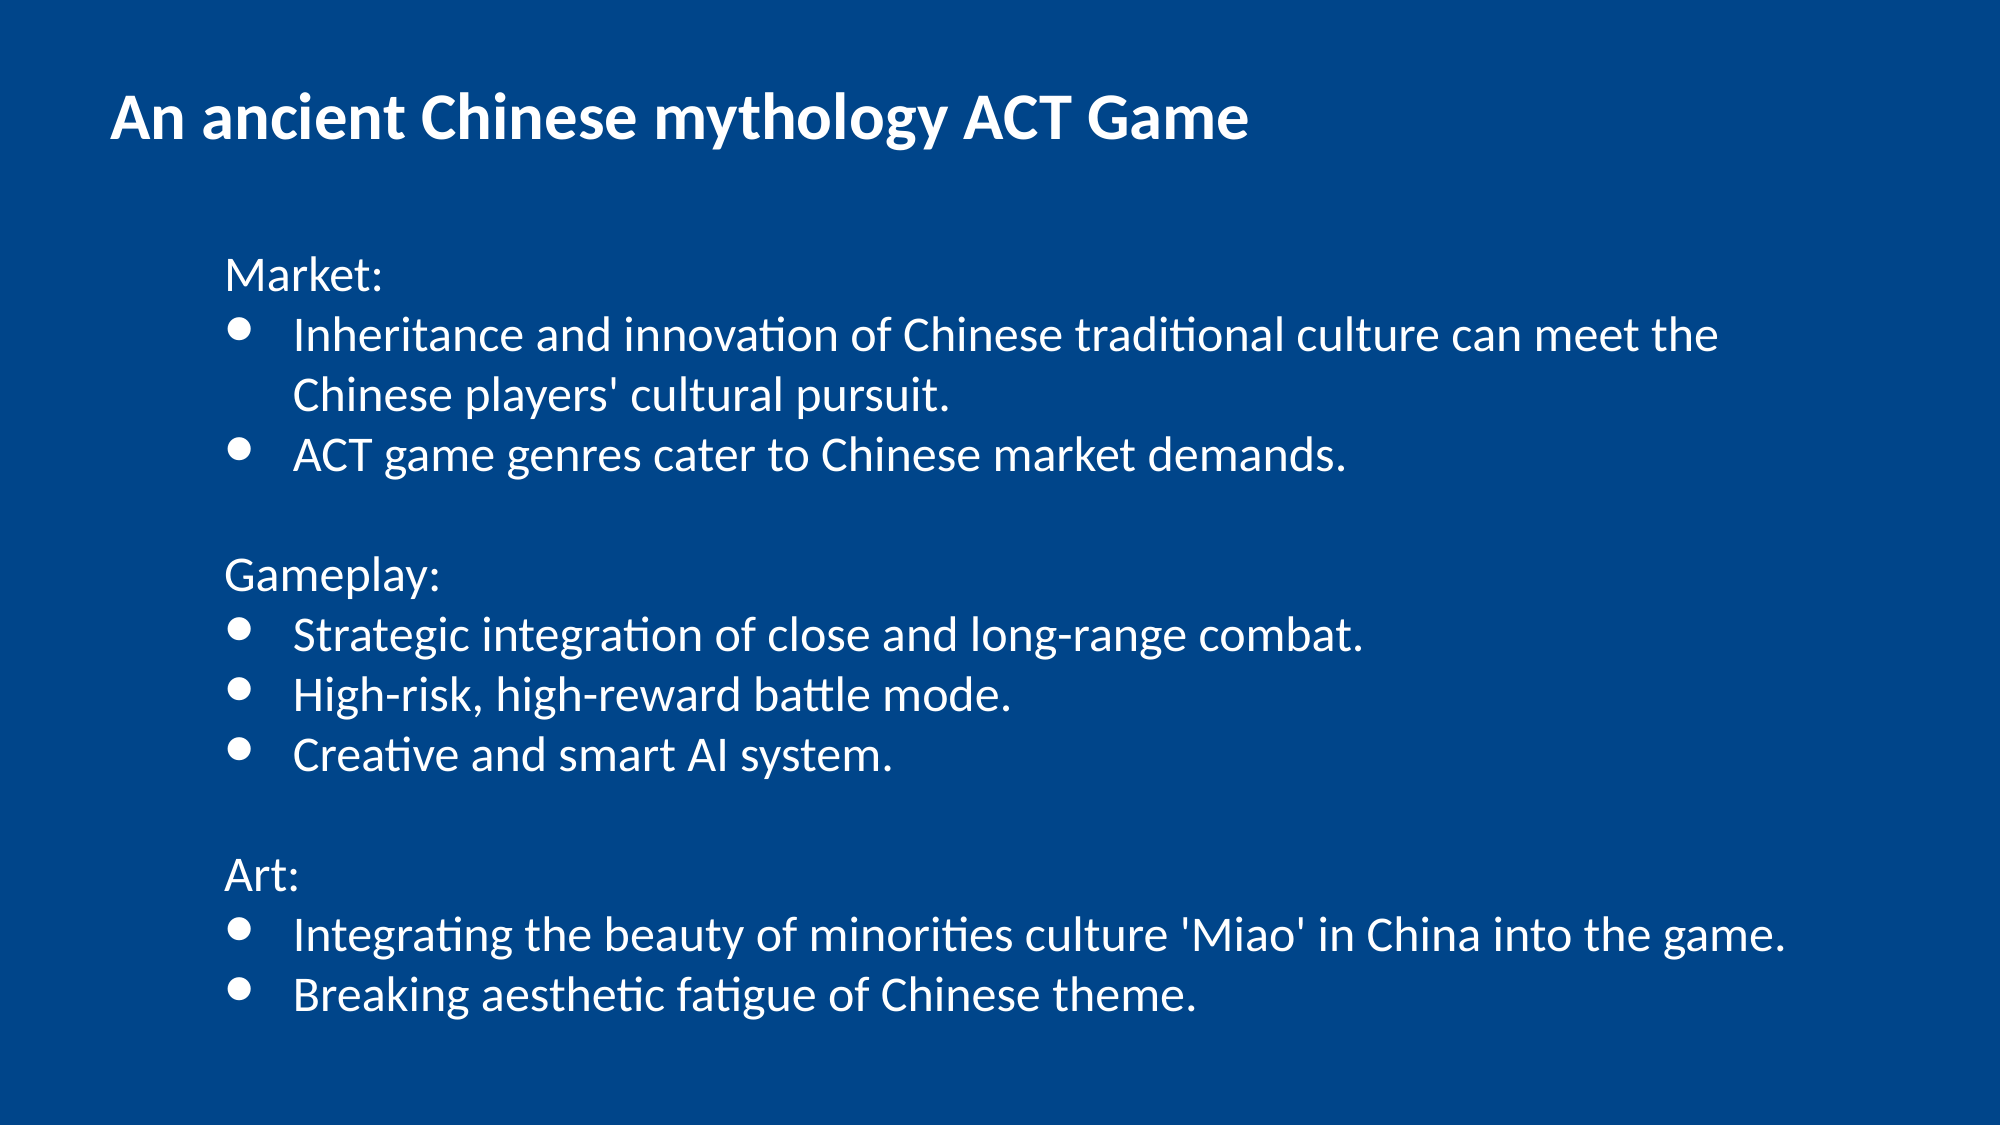

An ancient Chinese mythology ACT Game
Market:
Inheritance and innovation of Chinese traditional culture can meet the Chinese players' cultural pursuit.
ACT game genres cater to Chinese market demands.

Gameplay:
Strategic integration of close and long-range combat.
High-risk, high-reward battle mode.
Creative and smart AI system.

Art:
Integrating the beauty of minorities culture 'Miao' in China into the game.
Breaking aesthetic fatigue of Chinese theme.